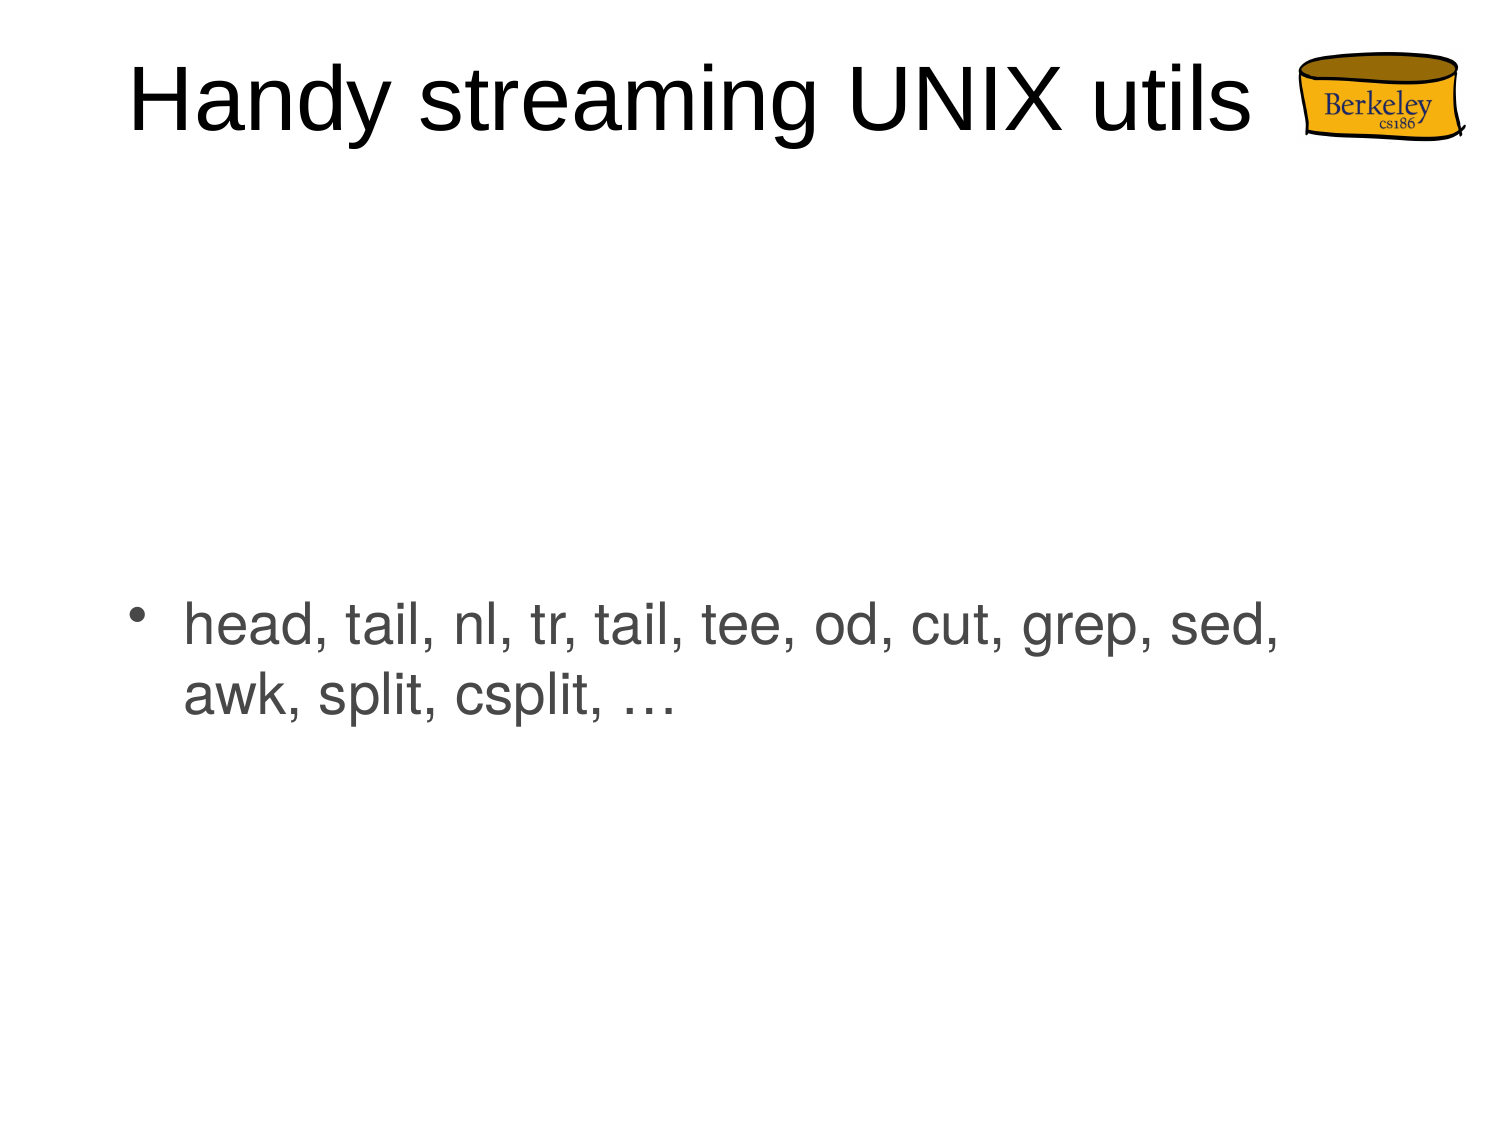

# Handy streaming UNIX utils
head, tail, nl, tr, tail, tee, od, cut, grep, sed, awk, split, csplit, …